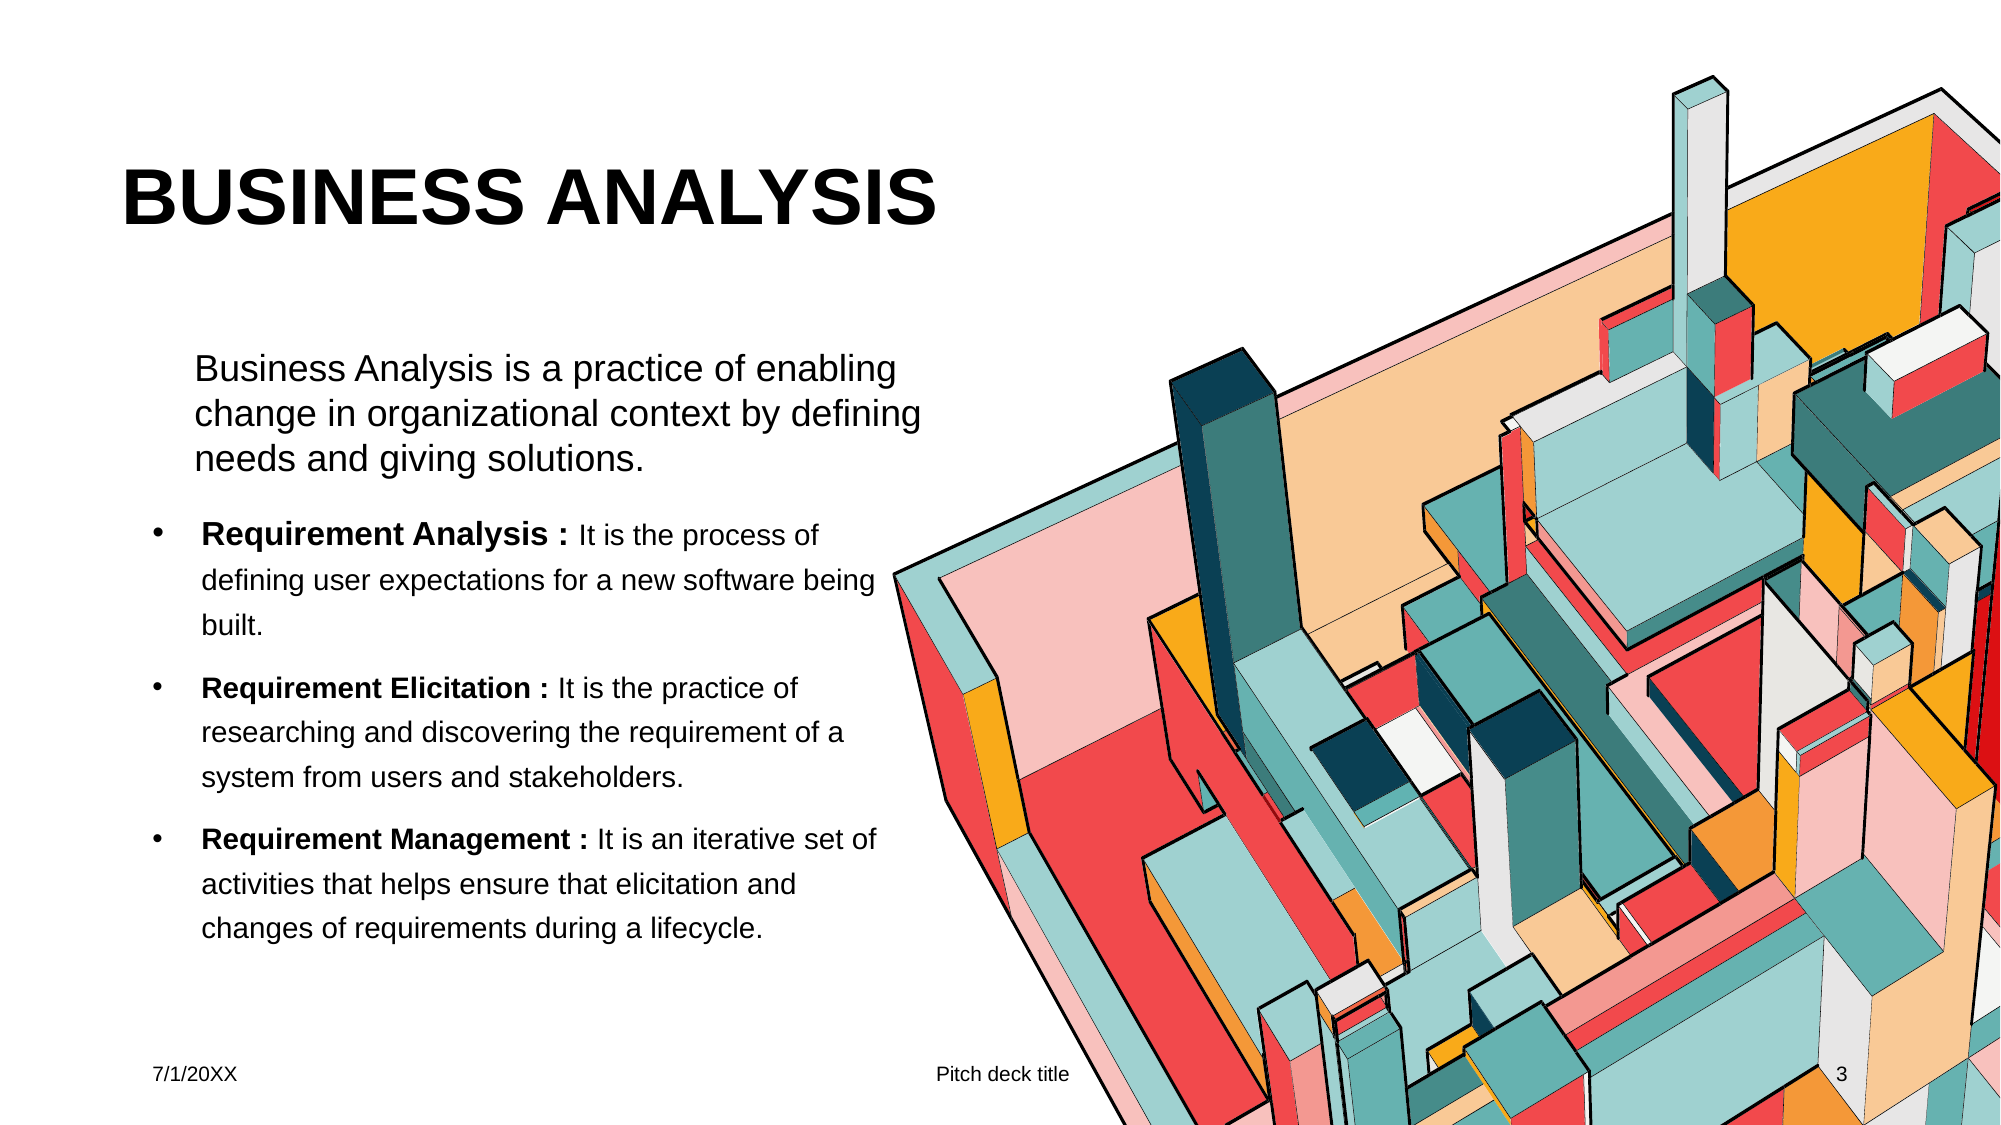

# Business Analysis
Business Analysis is a practice of enabling change in organizational context by defining needs and giving solutions.
Requirement Analysis : It is the process of defining user expectations for a new software being built.
Requirement Elicitation : It is the practice of researching and discovering the requirement of a system from users and stakeholders.
Requirement Management : It is an iterative set of activities that helps ensure that elicitation and changes of requirements during a lifecycle.
7/1/20XX
Pitch deck title
3